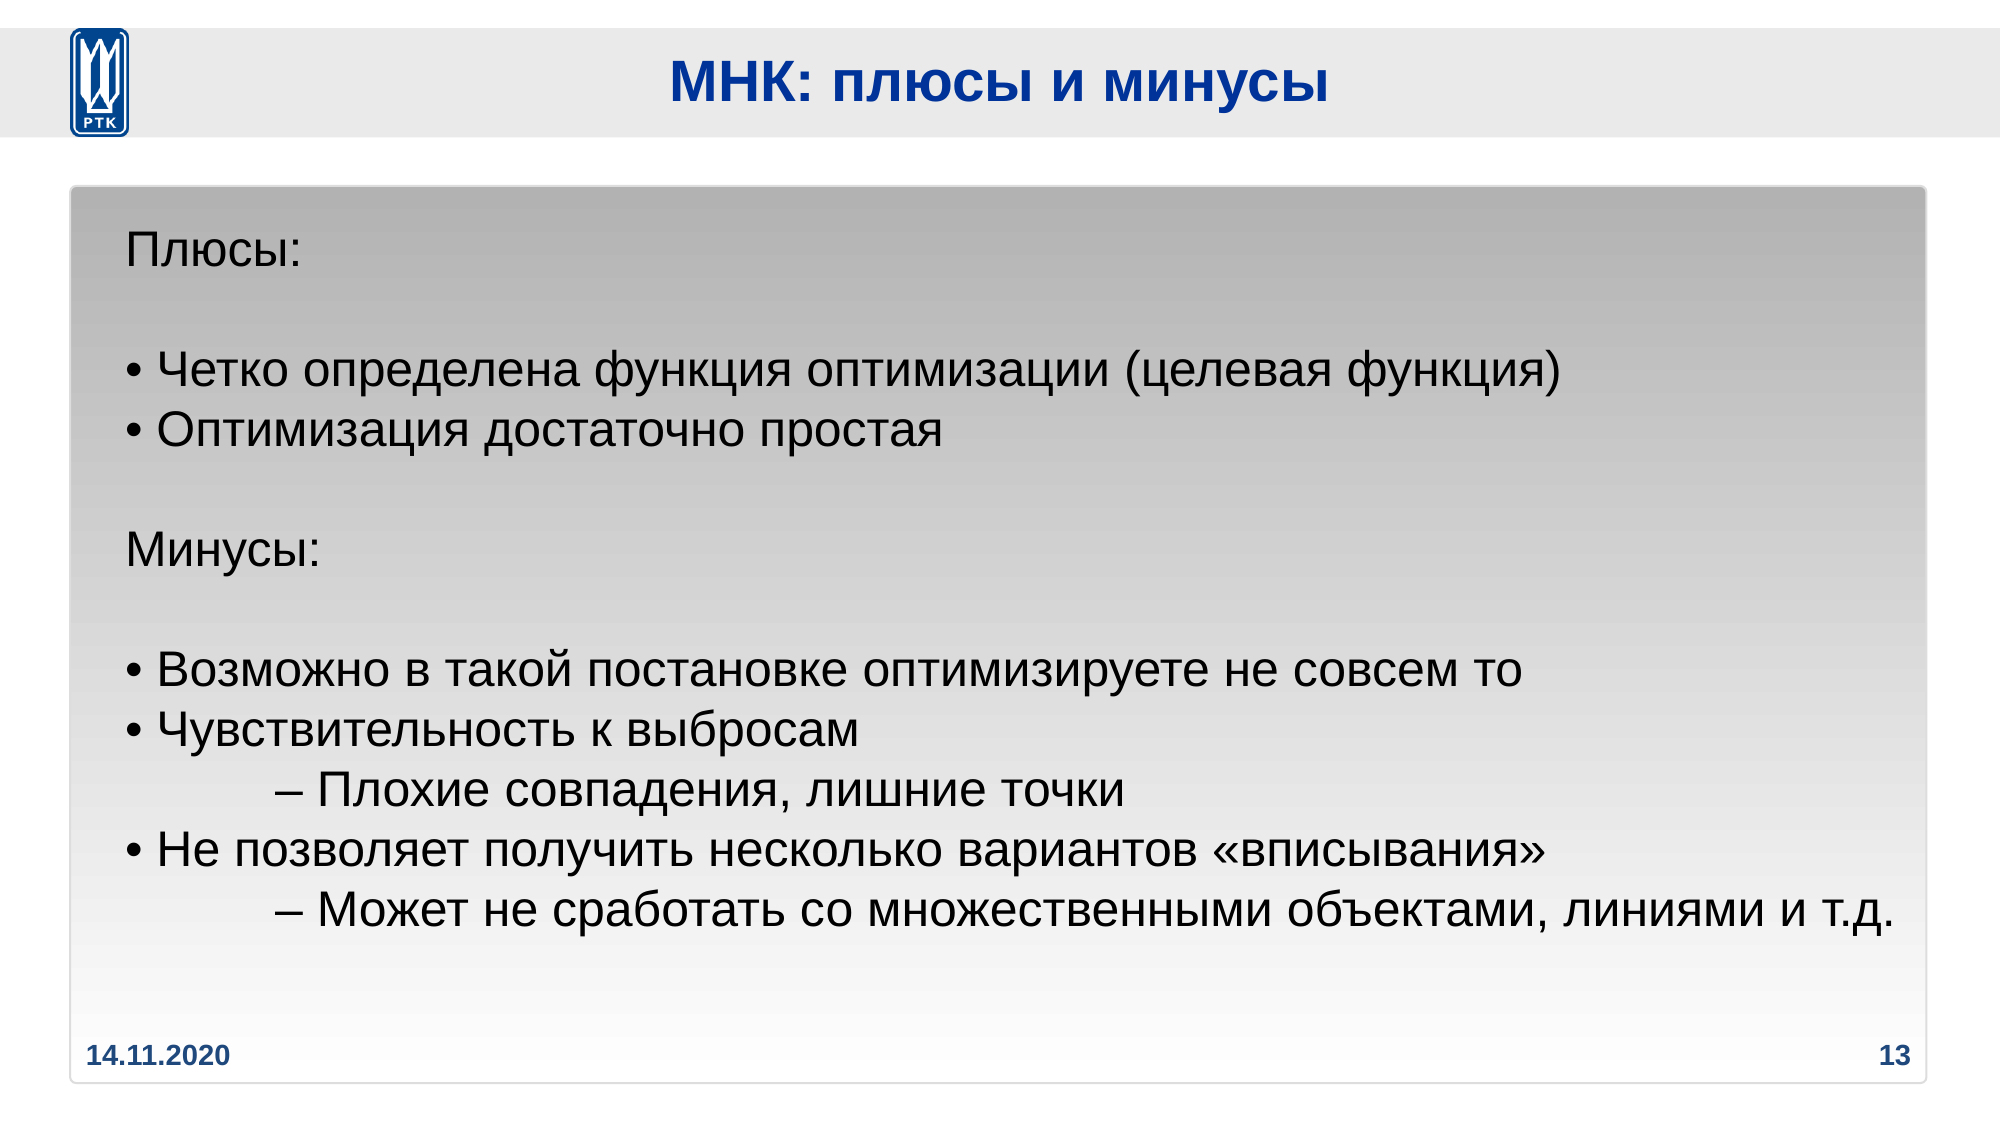

МНК: плюсы и минусы
Плюсы:

• Четко определена функция оптимизации (целевая функция)
• Оптимизация достаточно простая

Минусы:

• Возможно в такой постановке оптимизируете не совсем то
• Чувствительность к выбросам
	– Плохие совпадения, лишние точки
• Не позволяет получить несколько вариантов «вписывания»
	– Может не сработать со множественными объектами, линиями и т.д.
14.11.2020
13